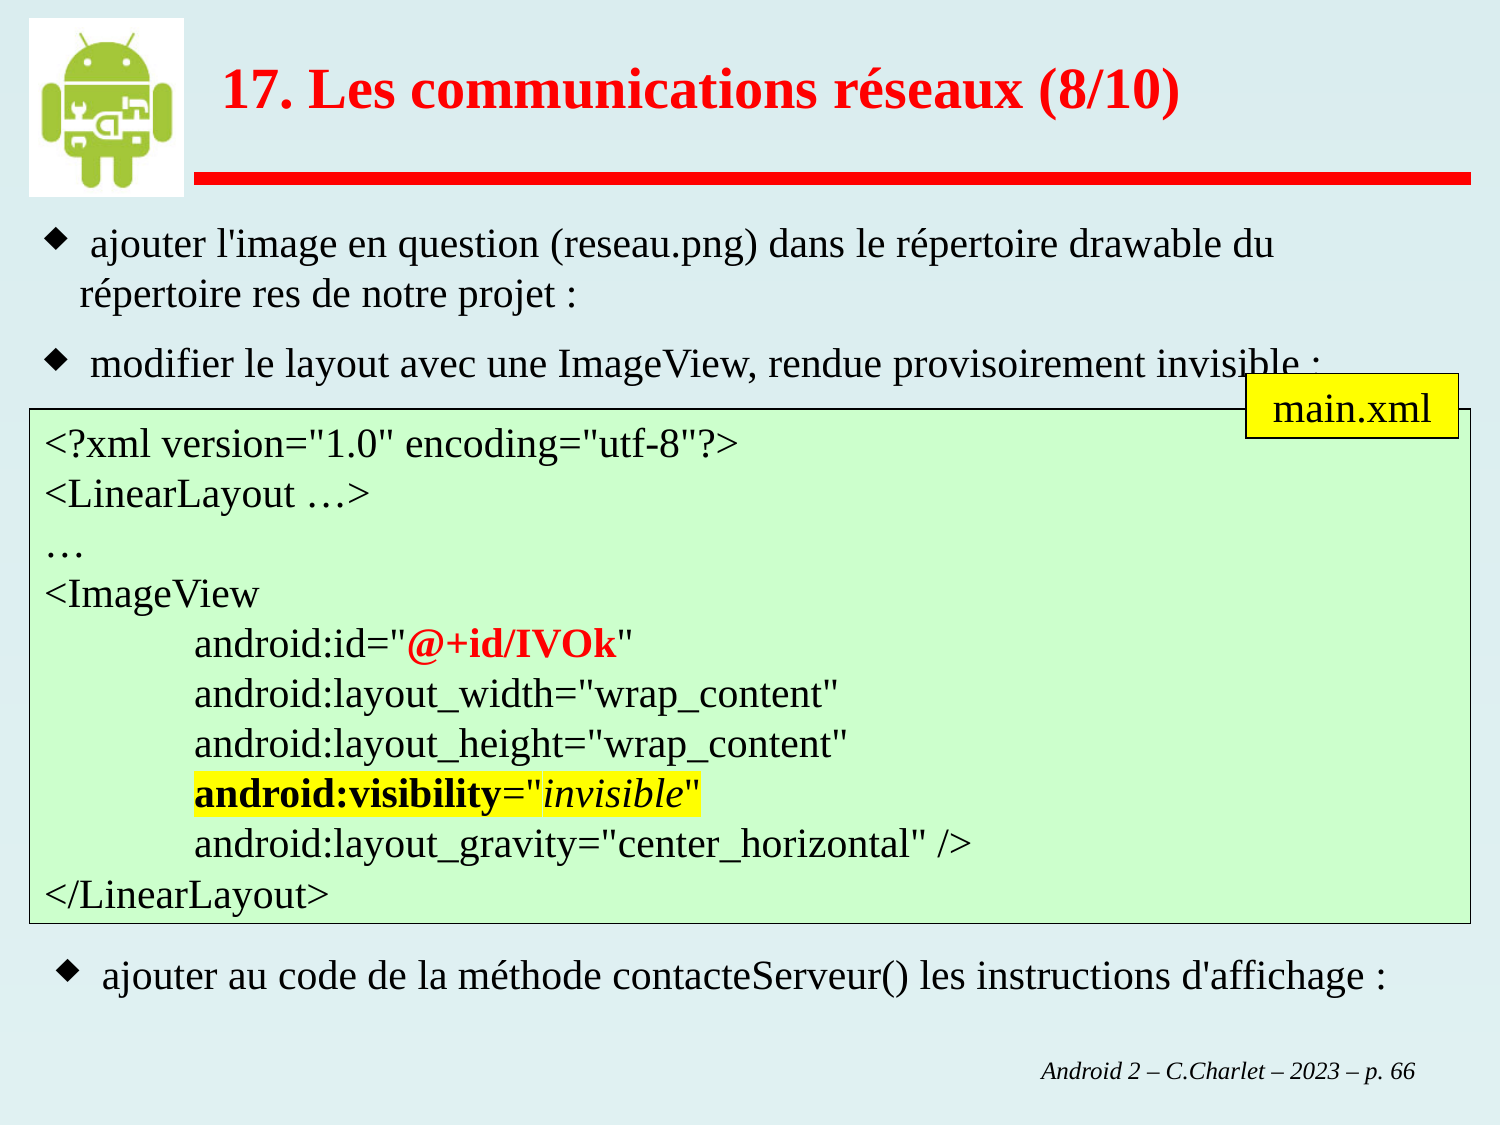

17. Les communications réseaux (8/10)
 ajouter l'image en question (reseau.png) dans le répertoire drawable du répertoire res de notre projet :
 modifier le layout avec une ImageView, rendue provisoirement invisible :
main.xml
<?xml version="1.0" encoding="utf-8"?>
<LinearLayout …>
…
<ImageView
	android:id="@+id/IVOk"
	android:layout_width="wrap_content"
	android:layout_height="wrap_content"
	android:visibility="invisible"
	android:layout_gravity="center_horizontal" />
</LinearLayout>
 ajouter au code de la méthode contacteServeur() les instructions d'affichage :
 Android 2 – C.Charlet – 2023 – p. 66